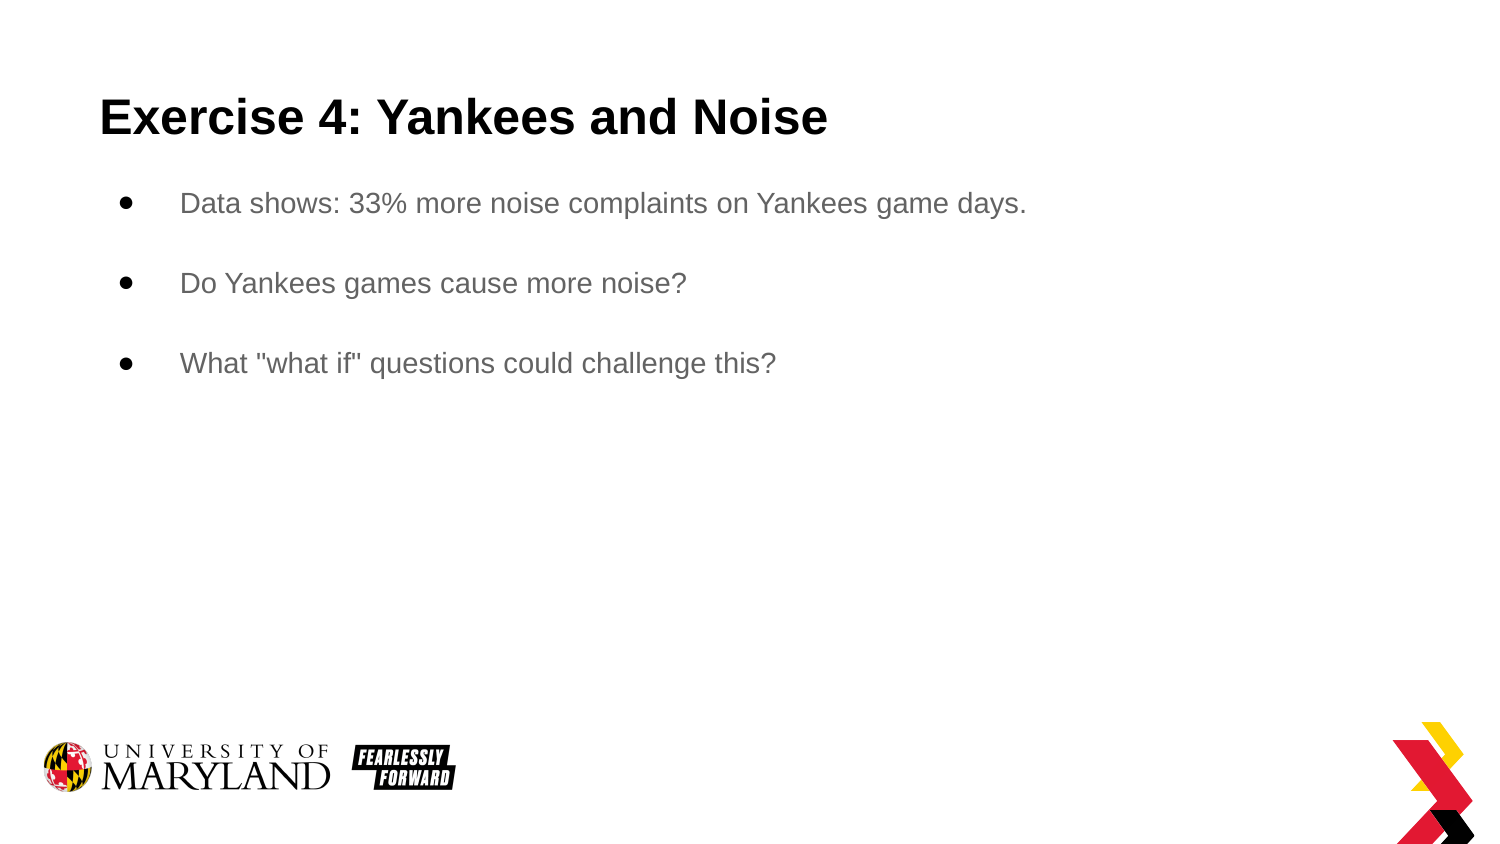

# Exercise 4: Yankees and Noise
Data shows: 33% more noise complaints on Yankees game days.

Do Yankees games cause more noise?

What "what if" questions could challenge this?